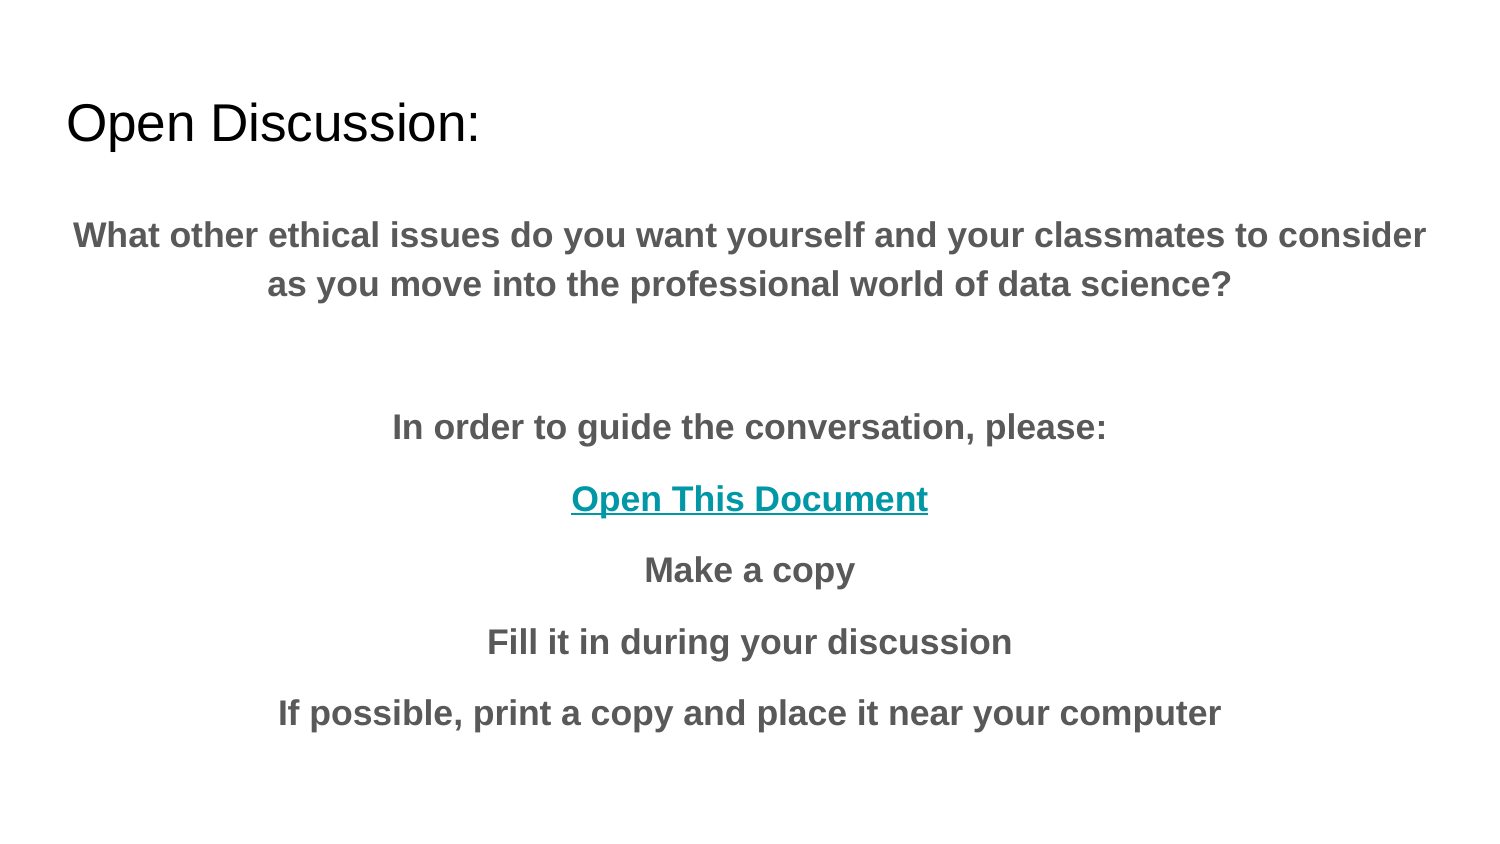

# Open Discussion:
What other ethical issues do you want yourself and your classmates to consider as you move into the professional world of data science?

In order to guide the conversation, please:
Open This Document
Make a copy
Fill it in during your discussion
If possible, print a copy and place it near your computer